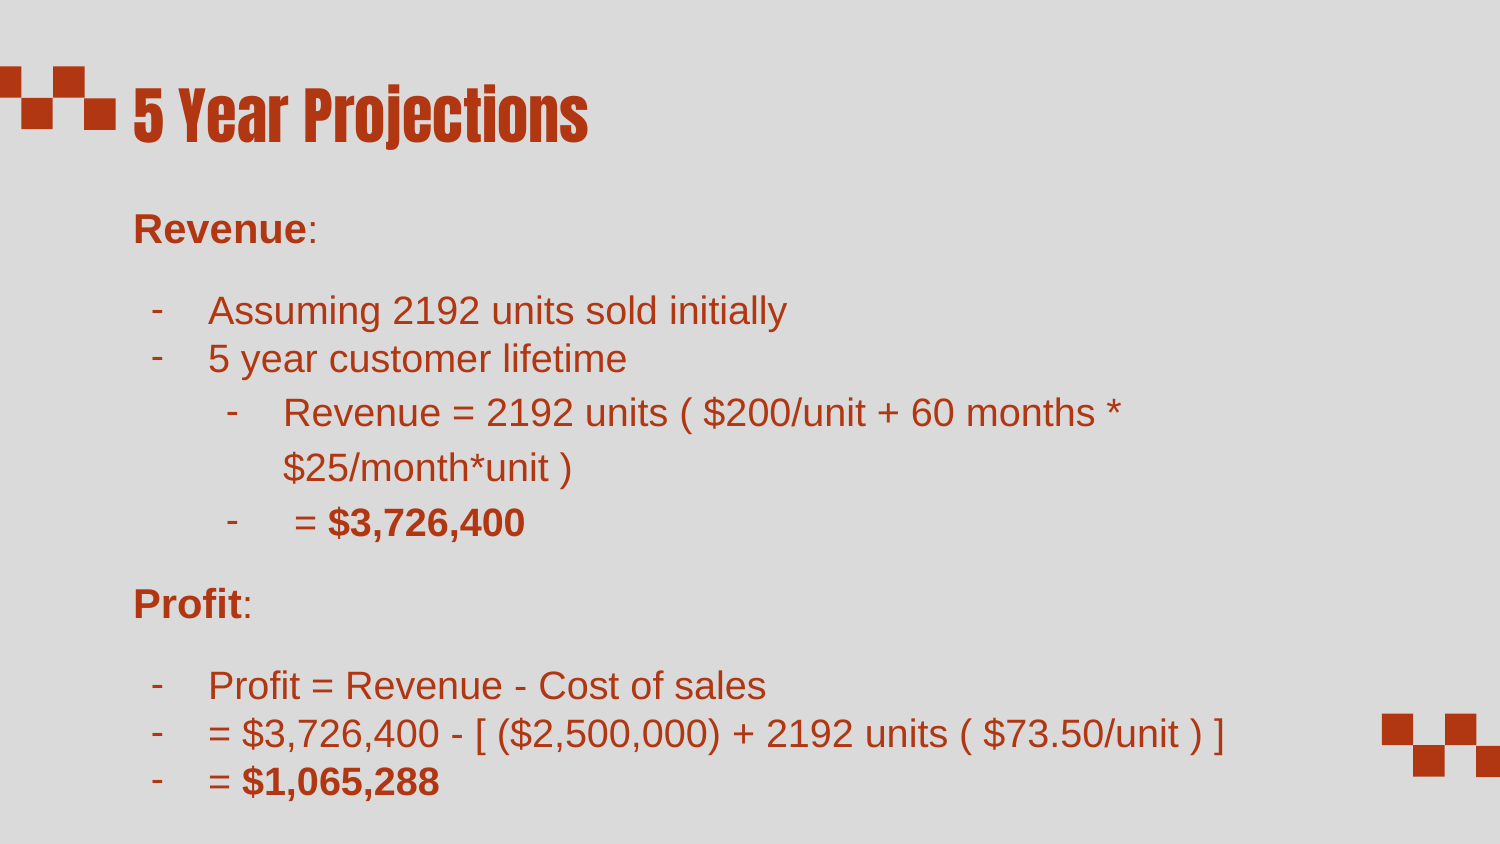

# 5 Year Projections
Revenue:
Assuming 2192 units sold initially
5 year customer lifetime
Revenue = 2192 units ( $200/unit + 60 months * $25/month*unit )
 = $3,726,400
Profit:
Profit = Revenue - Cost of sales
= $3,726,400 - [ ($2,500,000) + 2192 units ( $73.50/unit ) ]
= $1,065,288